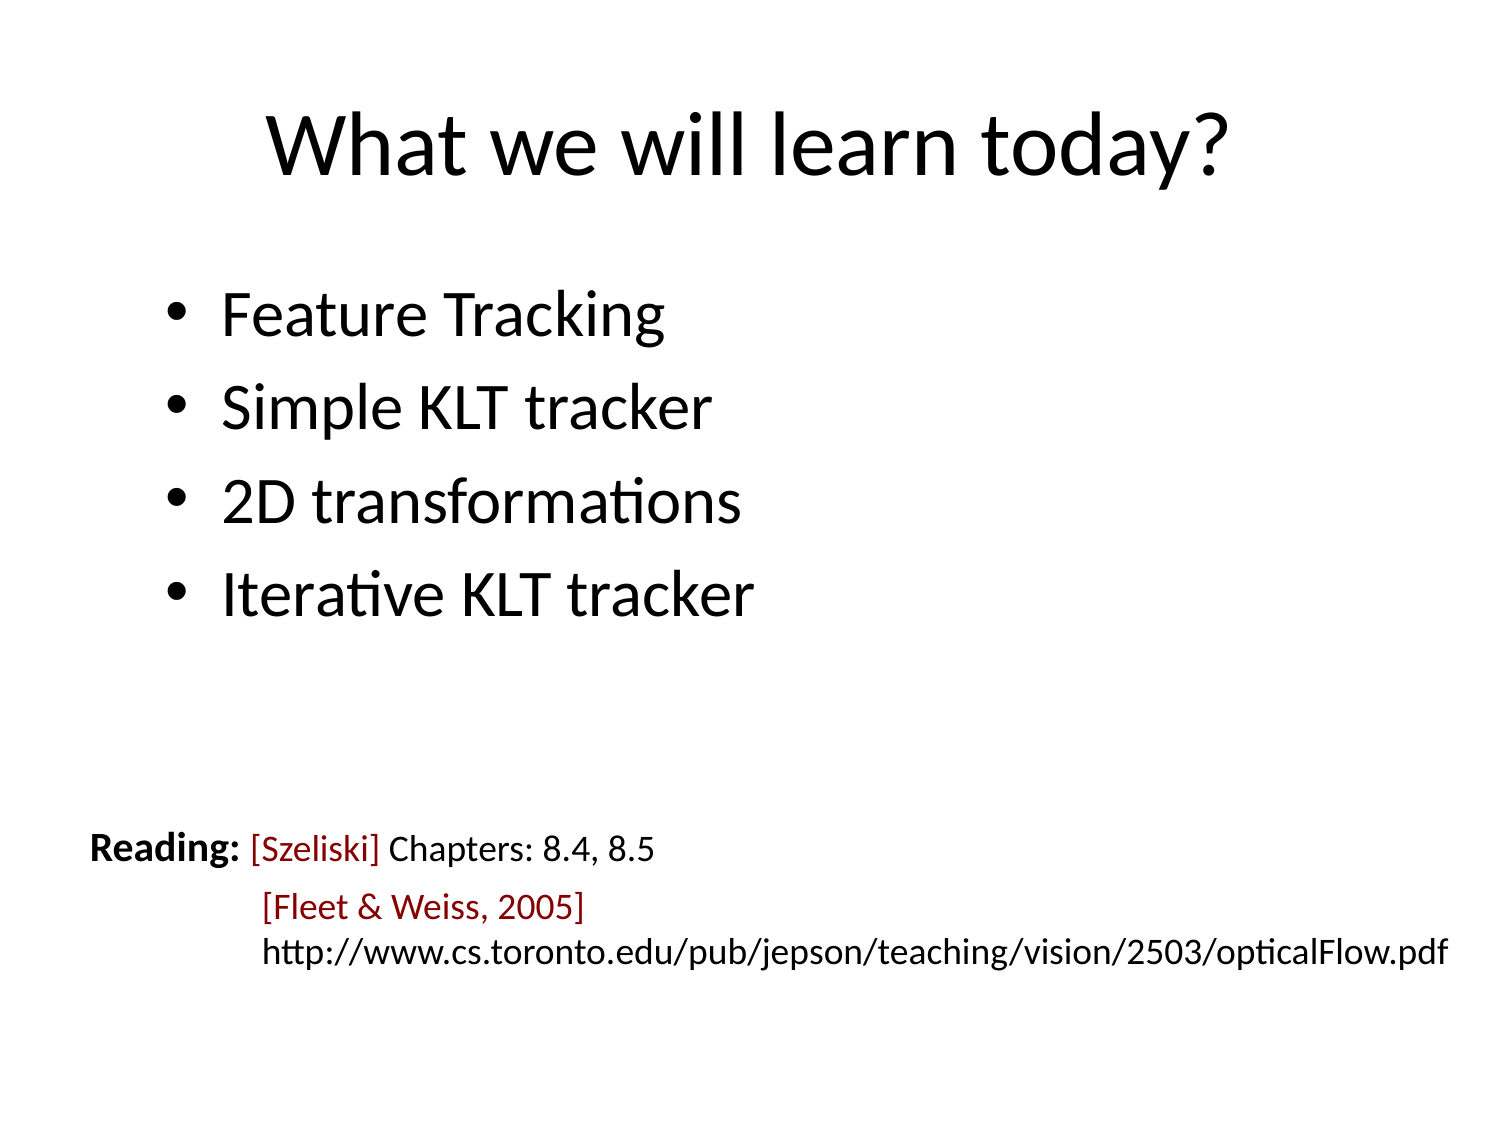

# What we will learn today?
Feature Tracking
Simple KLT tracker
2D transformations
Iterative KLT tracker
Reading: [Szeliski] Chapters: 8.4, 8.5
[Fleet & Weiss, 2005]
http://www.cs.toronto.edu/pub/jepson/teaching/vision/2503/opticalFlow.pdf
2
30-Nov-17